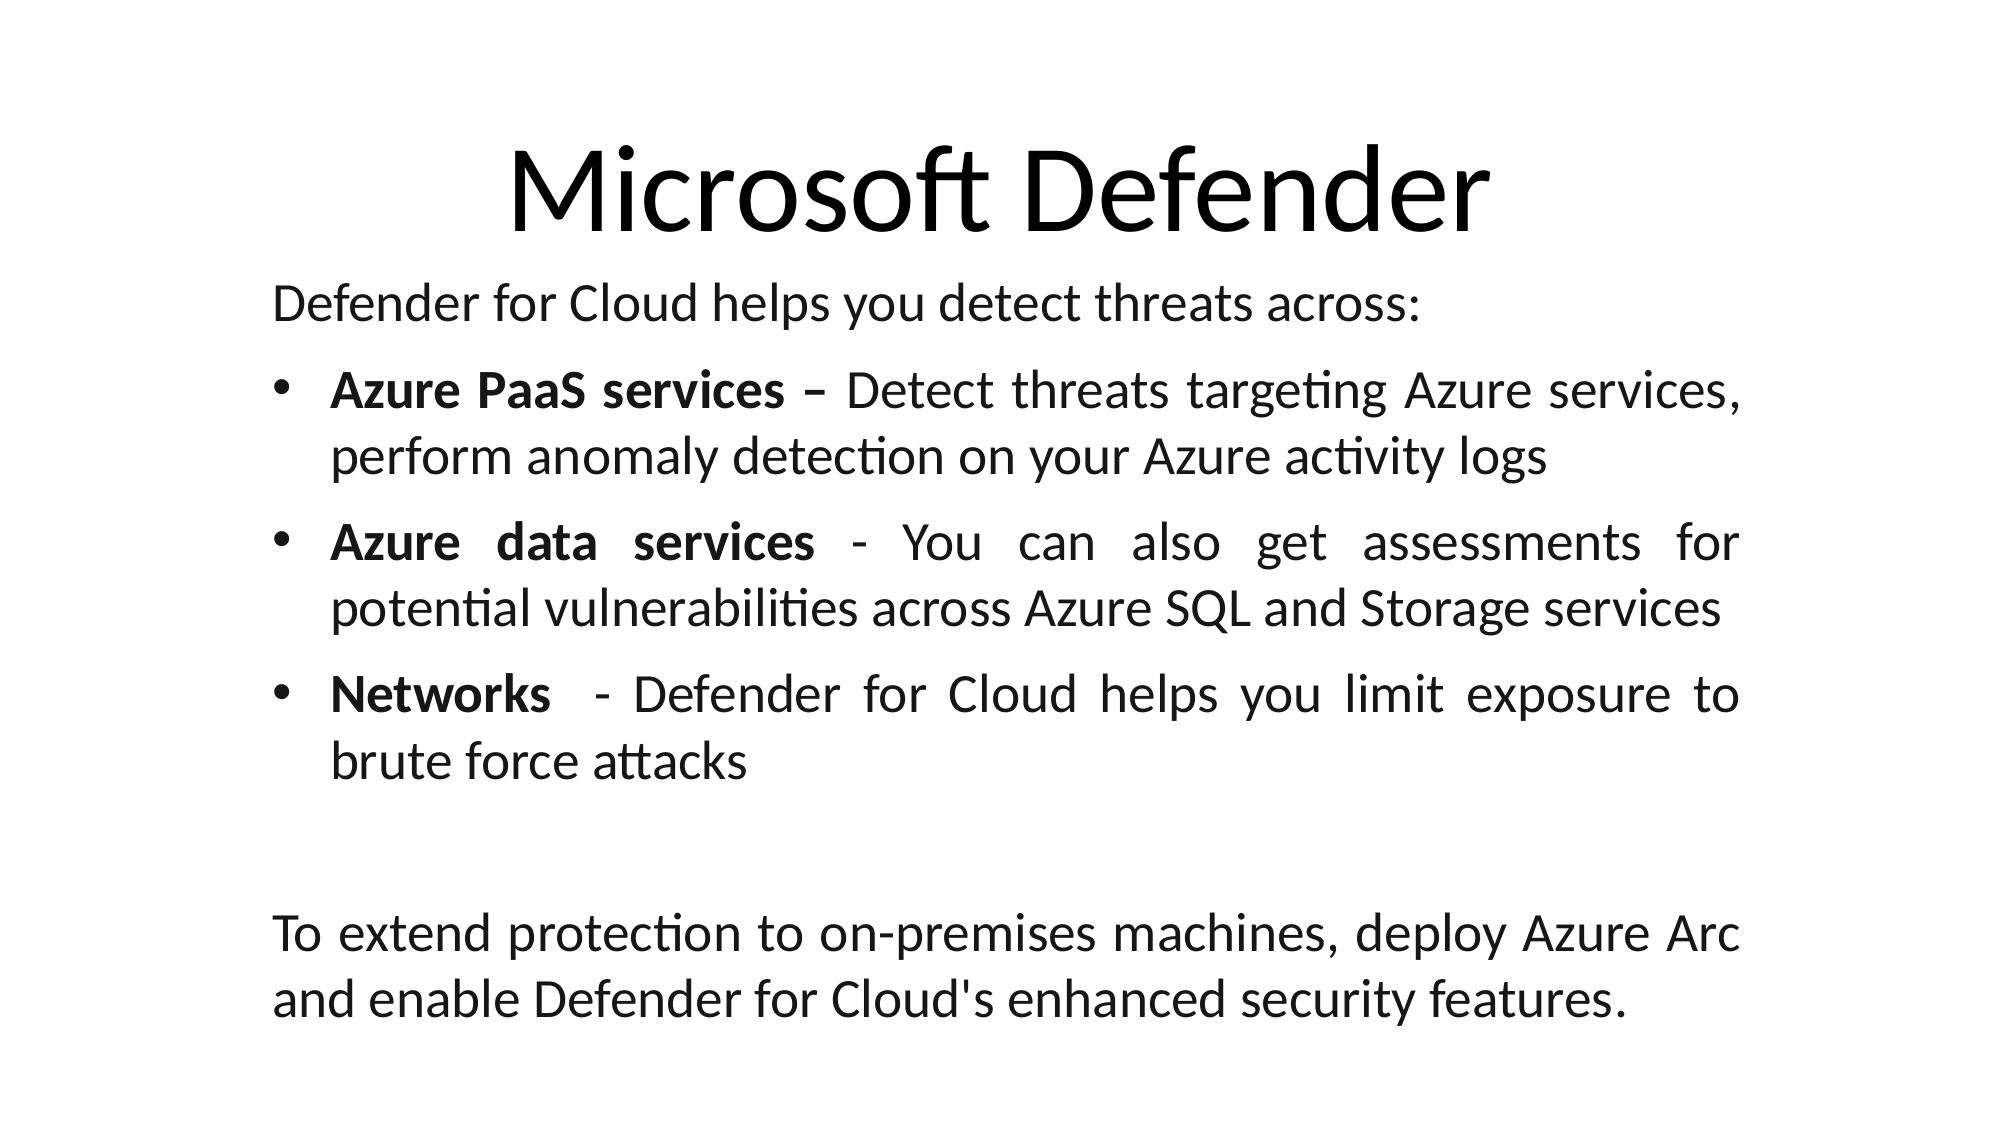

# Microsoft Defender
Defender for Cloud helps you detect threats across:
Azure PaaS services – Detect threats targeting Azure services, perform anomaly detection on your Azure activity logs
Azure data services - You can also get assessments for potential vulnerabilities across Azure SQL and Storage services
Networks  - Defender for Cloud helps you limit exposure to brute force attacks

To extend protection to on-premises machines, deploy Azure Arc and enable Defender for Cloud's enhanced security features.